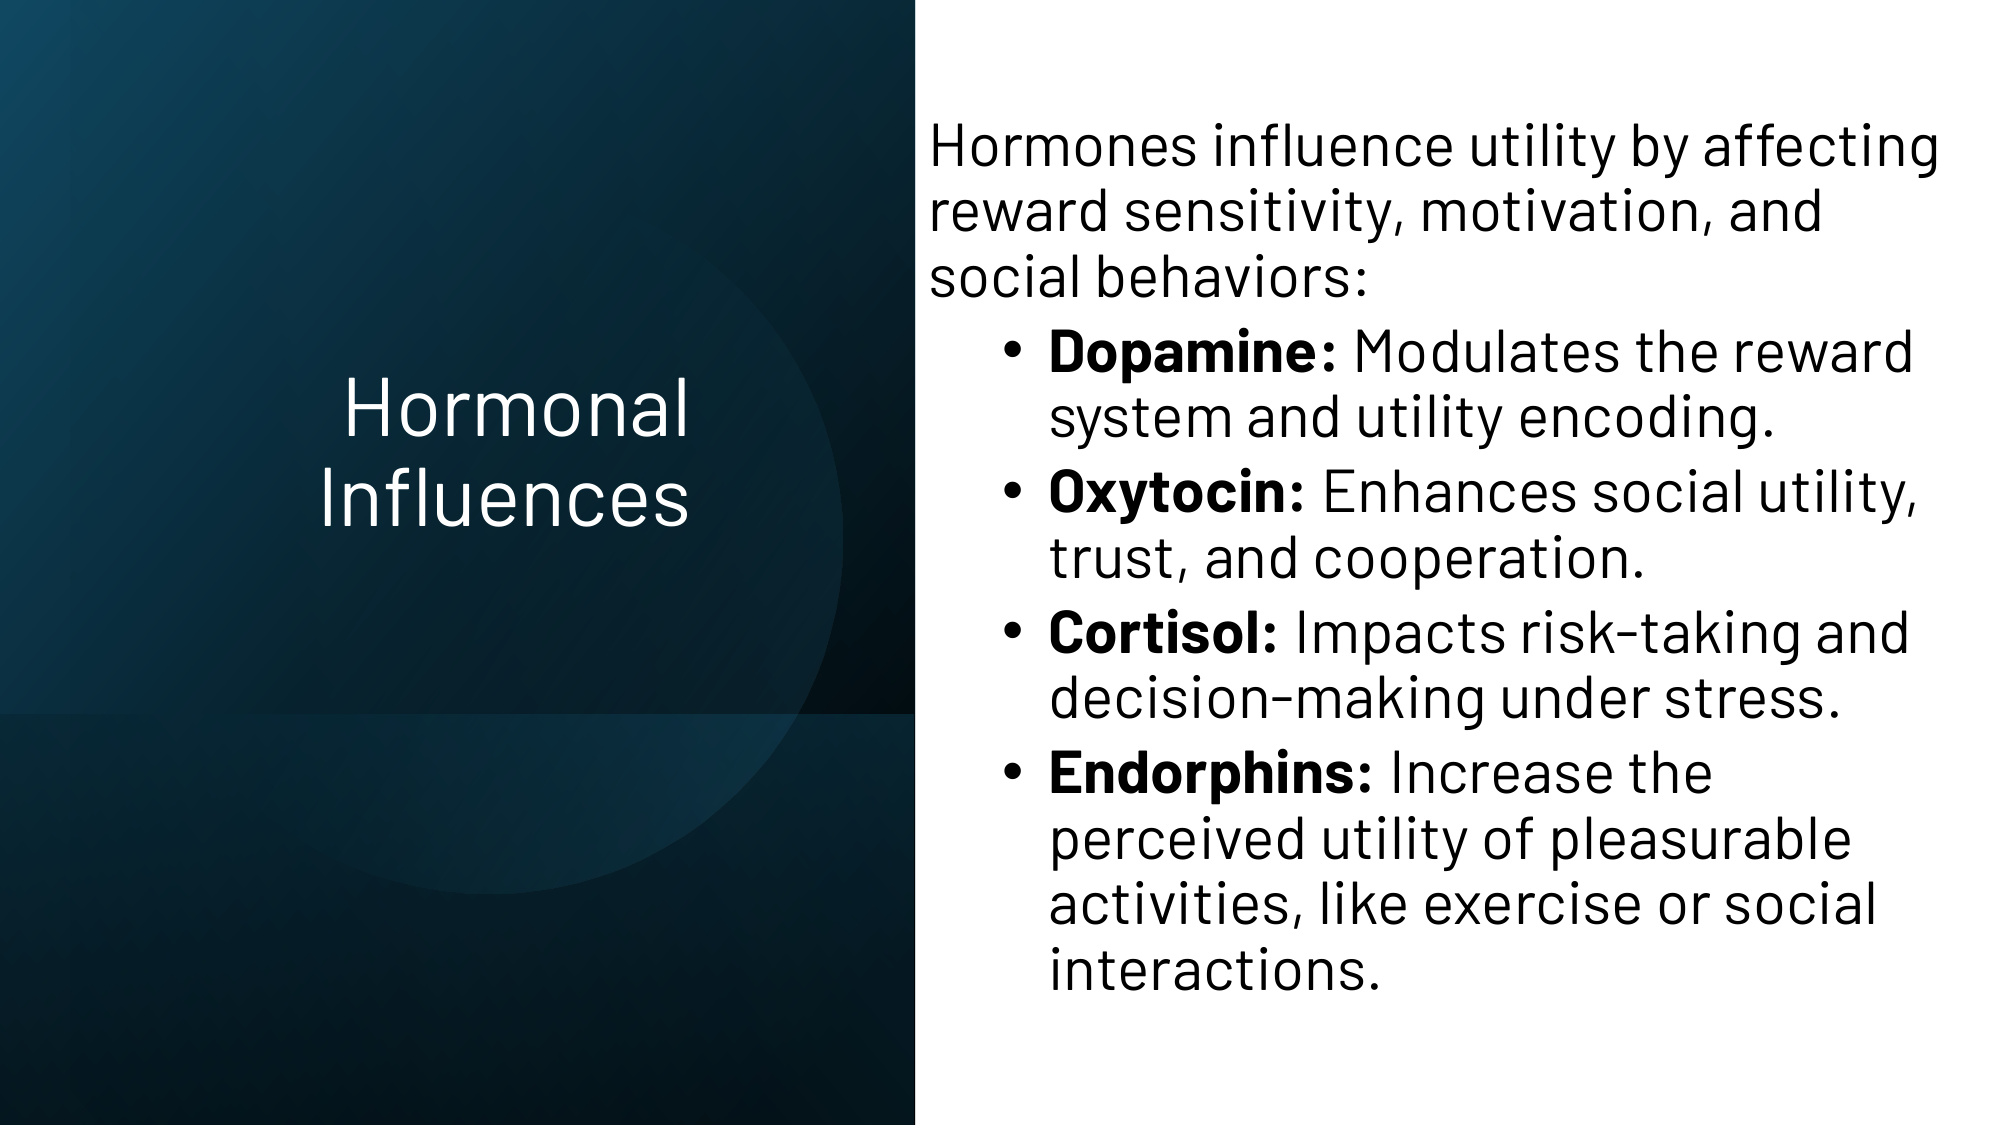

# Hormonal Influences

Hormones influence utility by affecting reward sensitivity, motivation, and social behaviors:
Dopamine: Modulates the reward system and utility encoding.
Oxytocin: Enhances social utility, trust, and cooperation.
Cortisol: Impacts risk-taking and decision-making under stress.
Endorphins: Increase the perceived utility of pleasurable activities, like exercise or social interactions.